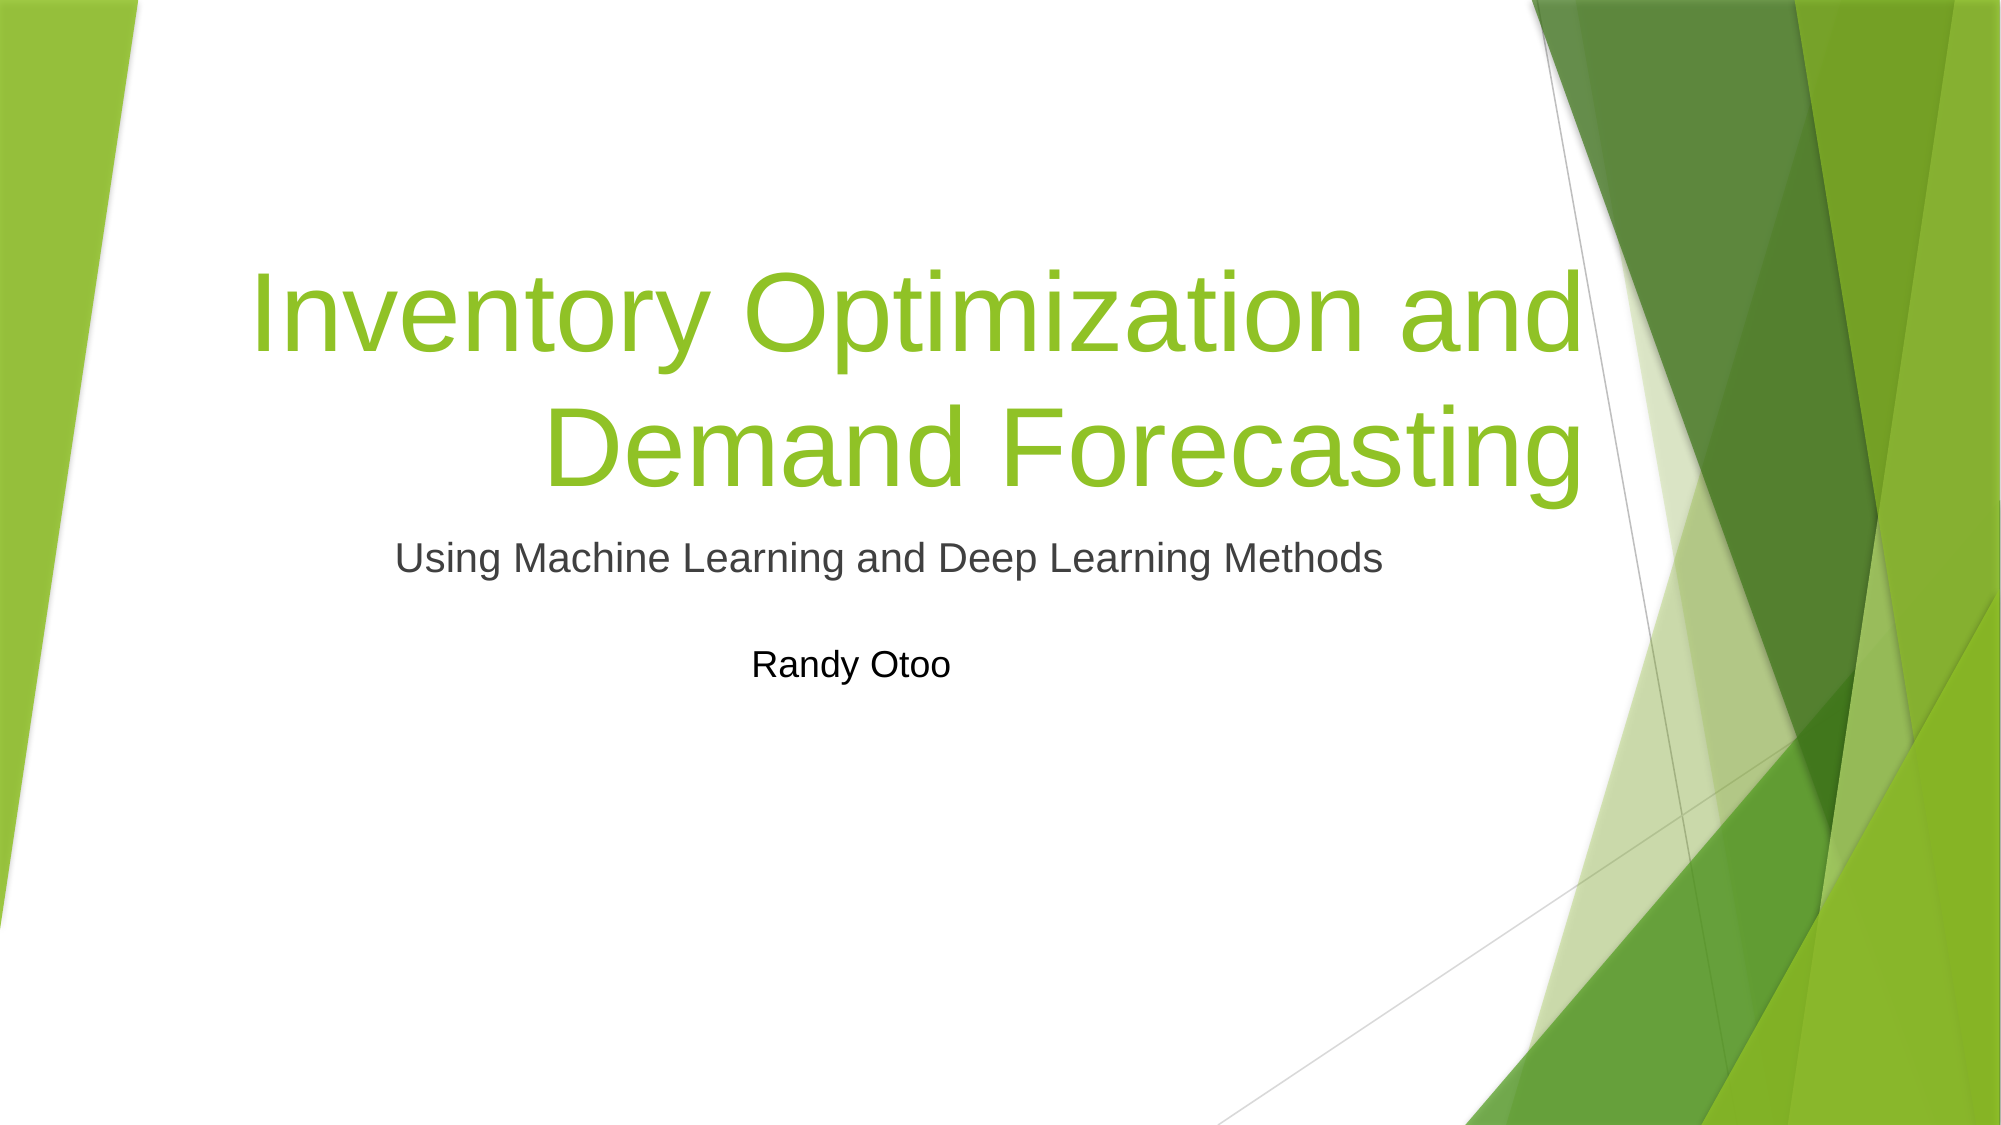

# Inventory Optimization and Demand Forecasting
Using Machine Learning and Deep Learning Methods
Randy Otoo